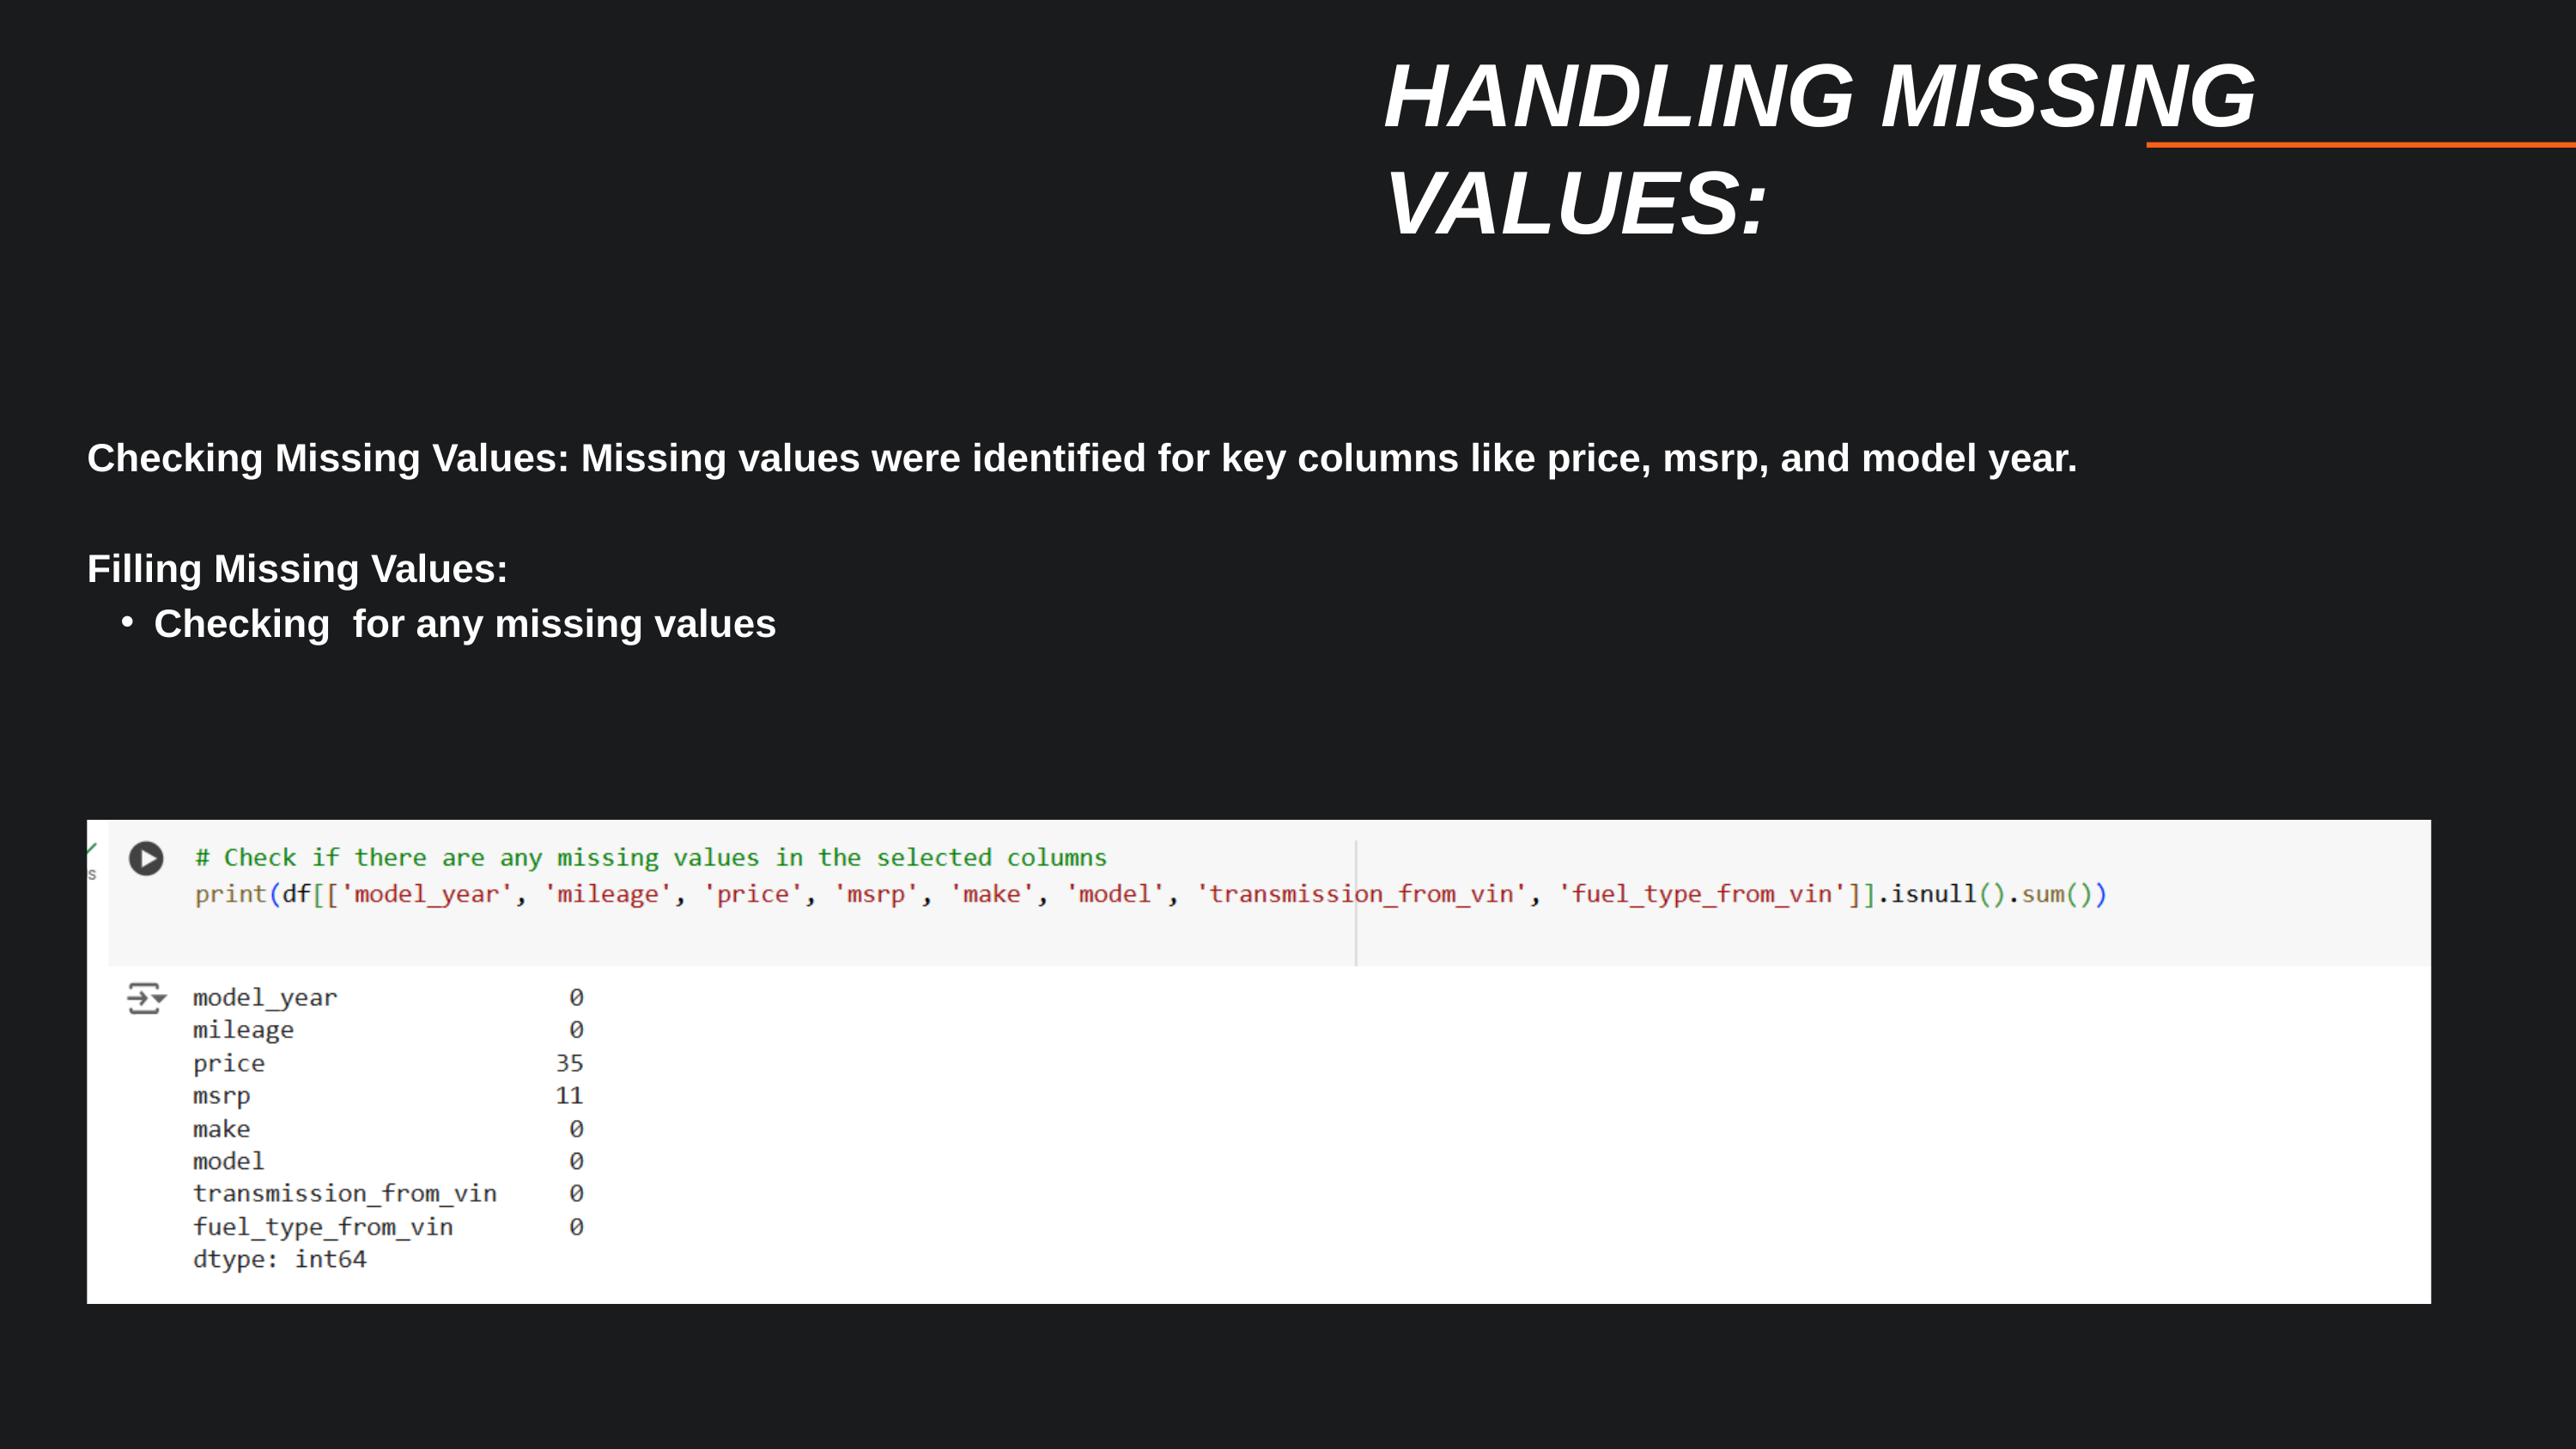

HANDLING MISSING VALUES:

Checking Missing Values: Missing values were identified for key columns like price, msrp, and model year.

Filling Missing Values:
Checking  for any missing values